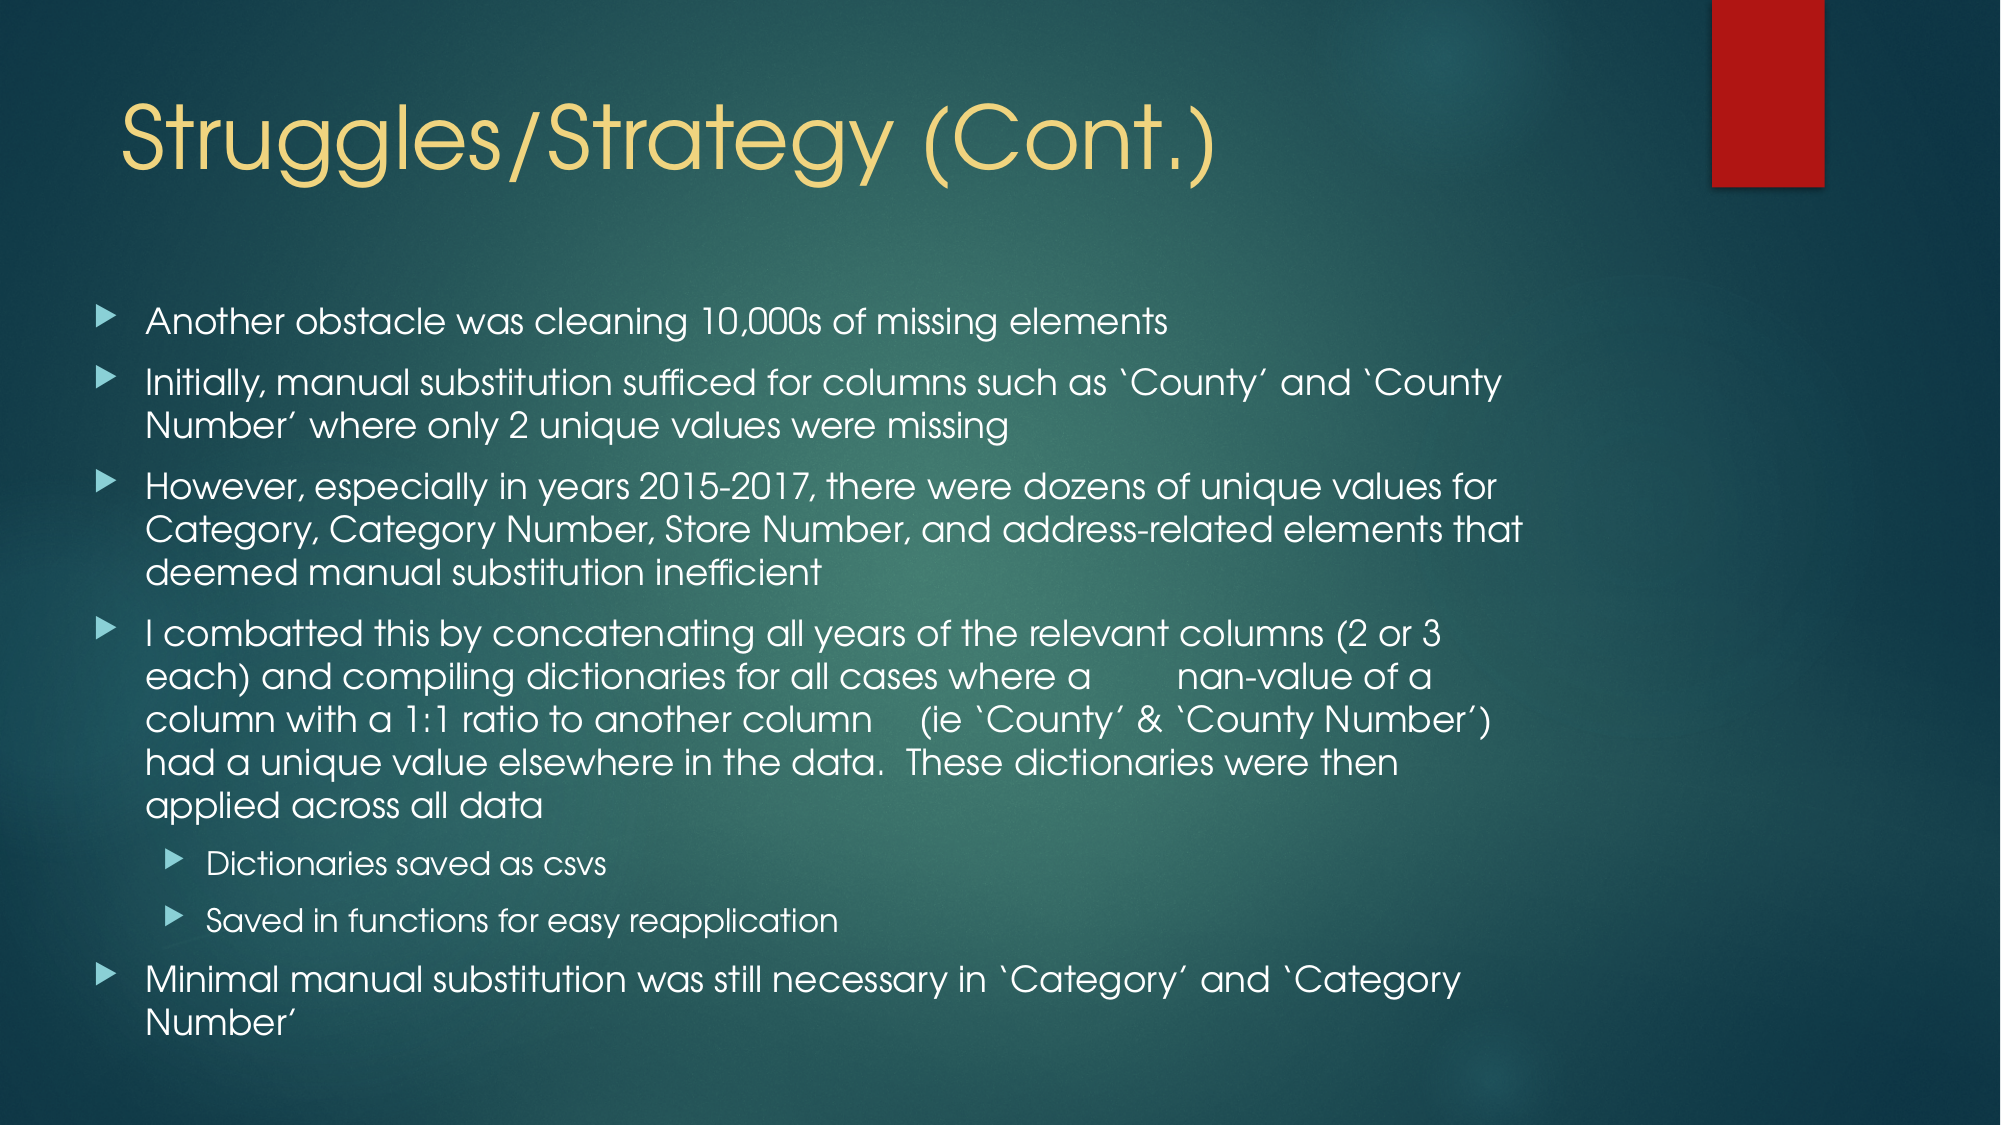

# Struggles/Strategy (Cont.)
Another obstacle was cleaning 10,000s of missing elements
Initially, manual substitution sufficed for columns such as ‘County’ and ‘County Number’ where only 2 unique values were missing
However, especially in years 2015-2017, there were dozens of unique values for Category, Category Number, Store Number, and address-related elements that deemed manual substitution inefficient
I combatted this by concatenating all years of the relevant columns (2 or 3 each) and compiling dictionaries for all cases where a 	nan-value of a column with a 1:1 ratio to another column 			(ie ‘County’ & ‘County Number’) had a unique value elsewhere in the data.  These dictionaries were then applied across all data
Dictionaries saved as csvs
Saved in functions for easy reapplication
Minimal manual substitution was still necessary in ‘Category’ and ‘Category Number’